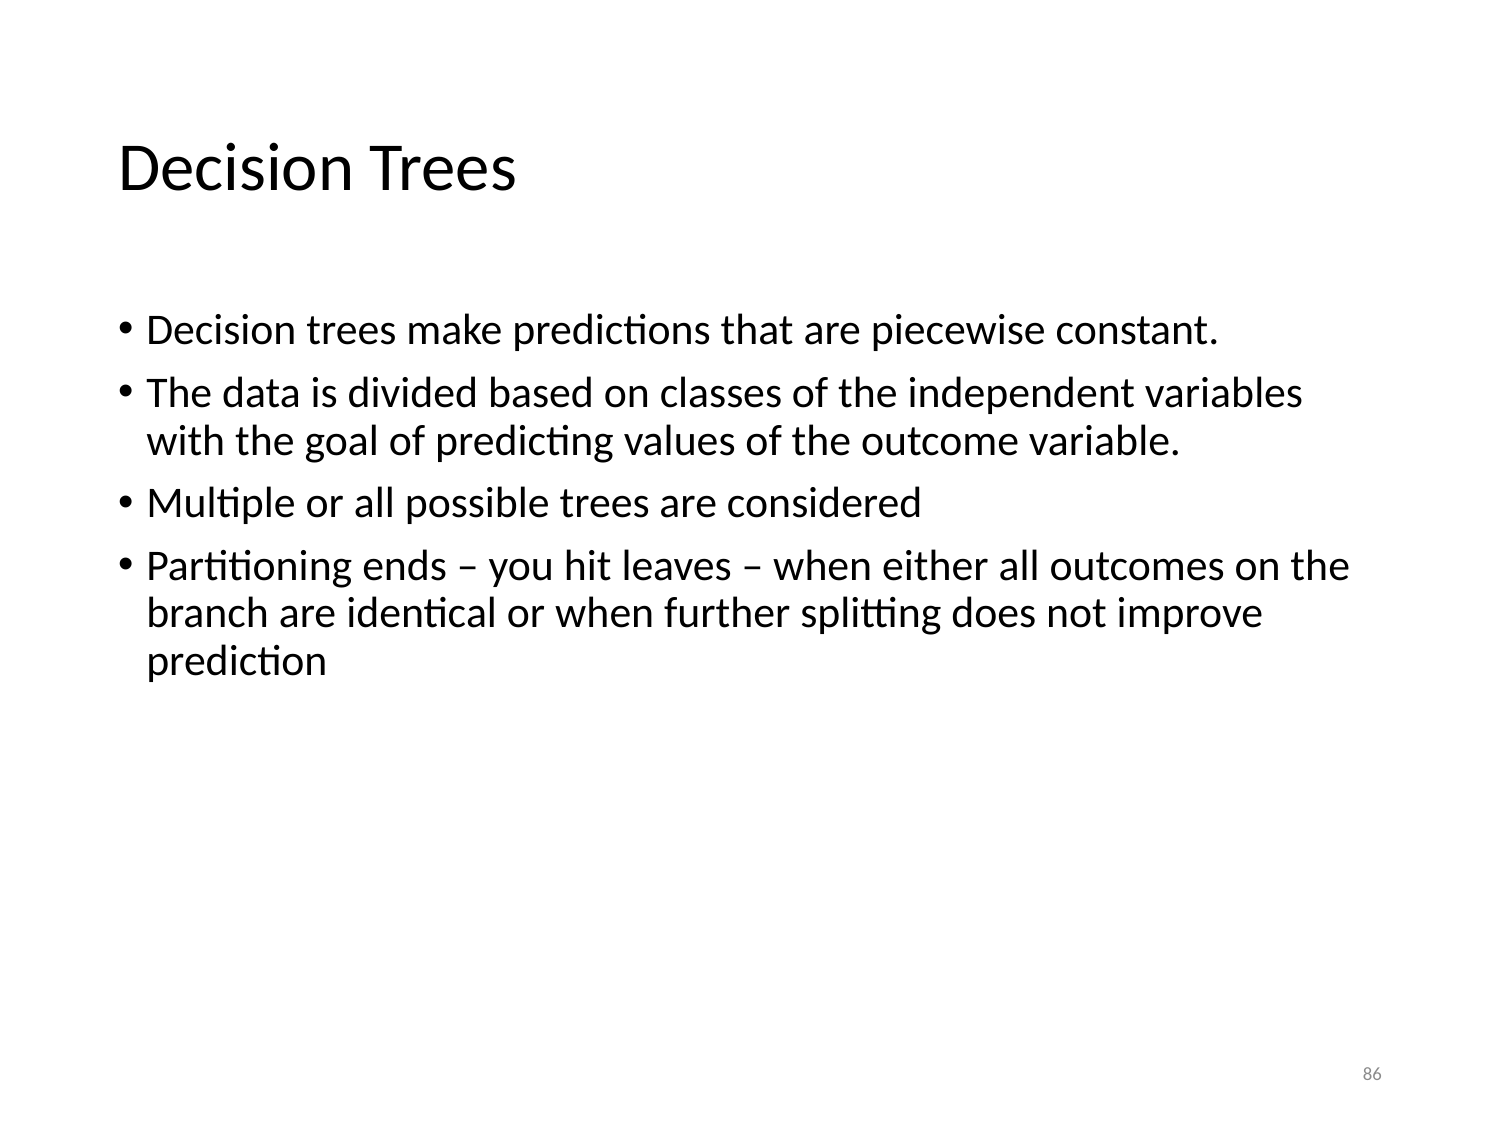

# Decision Trees
Decision trees make predictions that are piecewise constant.
The data is divided based on classes of the independent variables with the goal of predicting values of the outcome variable.
Multiple or all possible trees are considered
Partitioning ends – you hit leaves – when either all outcomes on the branch are identical or when further splitting does not improve prediction
86